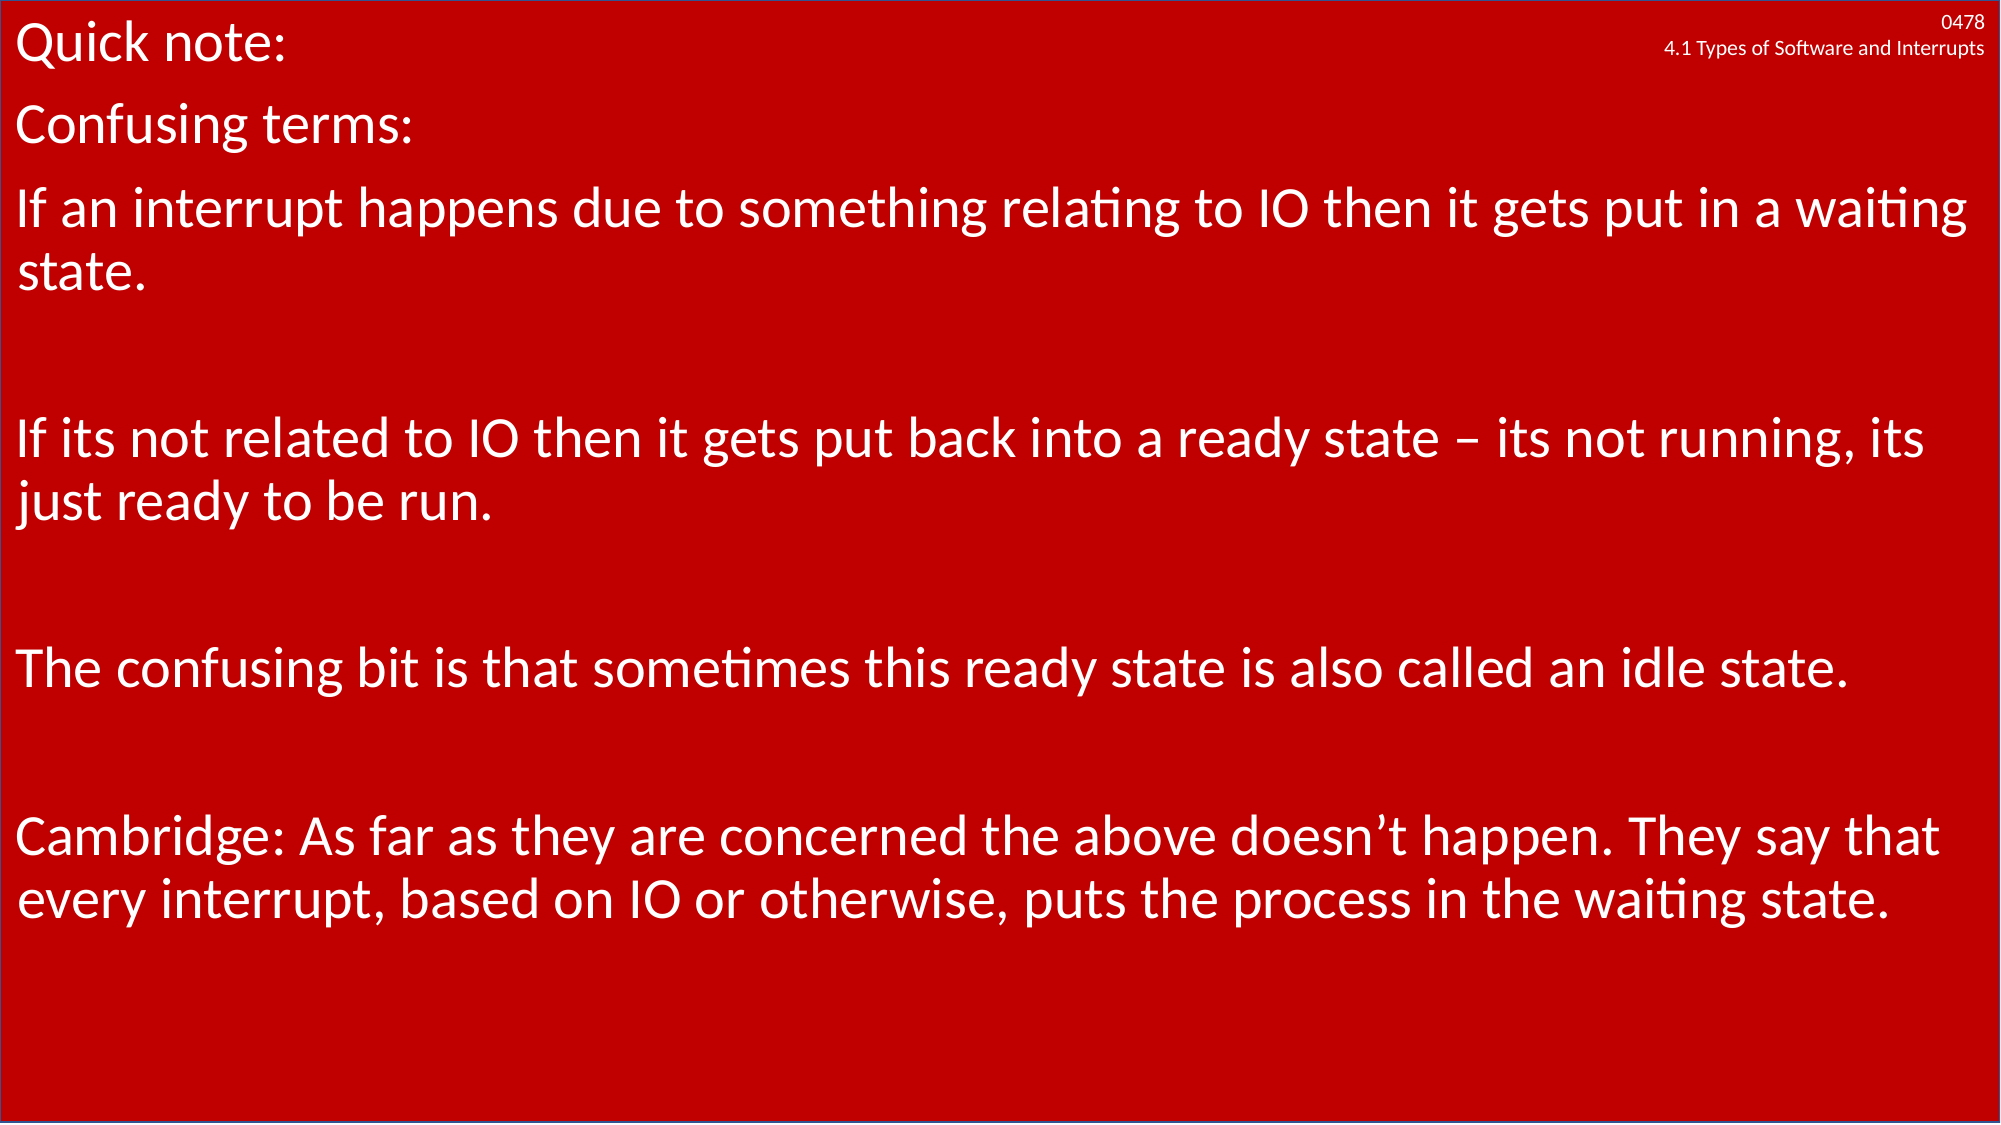

# Quick note:
Confusing terms:
If an interrupt happens due to something relating to IO then it gets put in a waiting state.

If its not related to IO then it gets put back into a ready state – its not running, its just ready to be run.

The confusing bit is that sometimes this ready state is also called an idle state.

Cambridge: As far as they are concerned the above doesn’t happen. They say that every interrupt, based on IO or otherwise, puts the process in the waiting state.